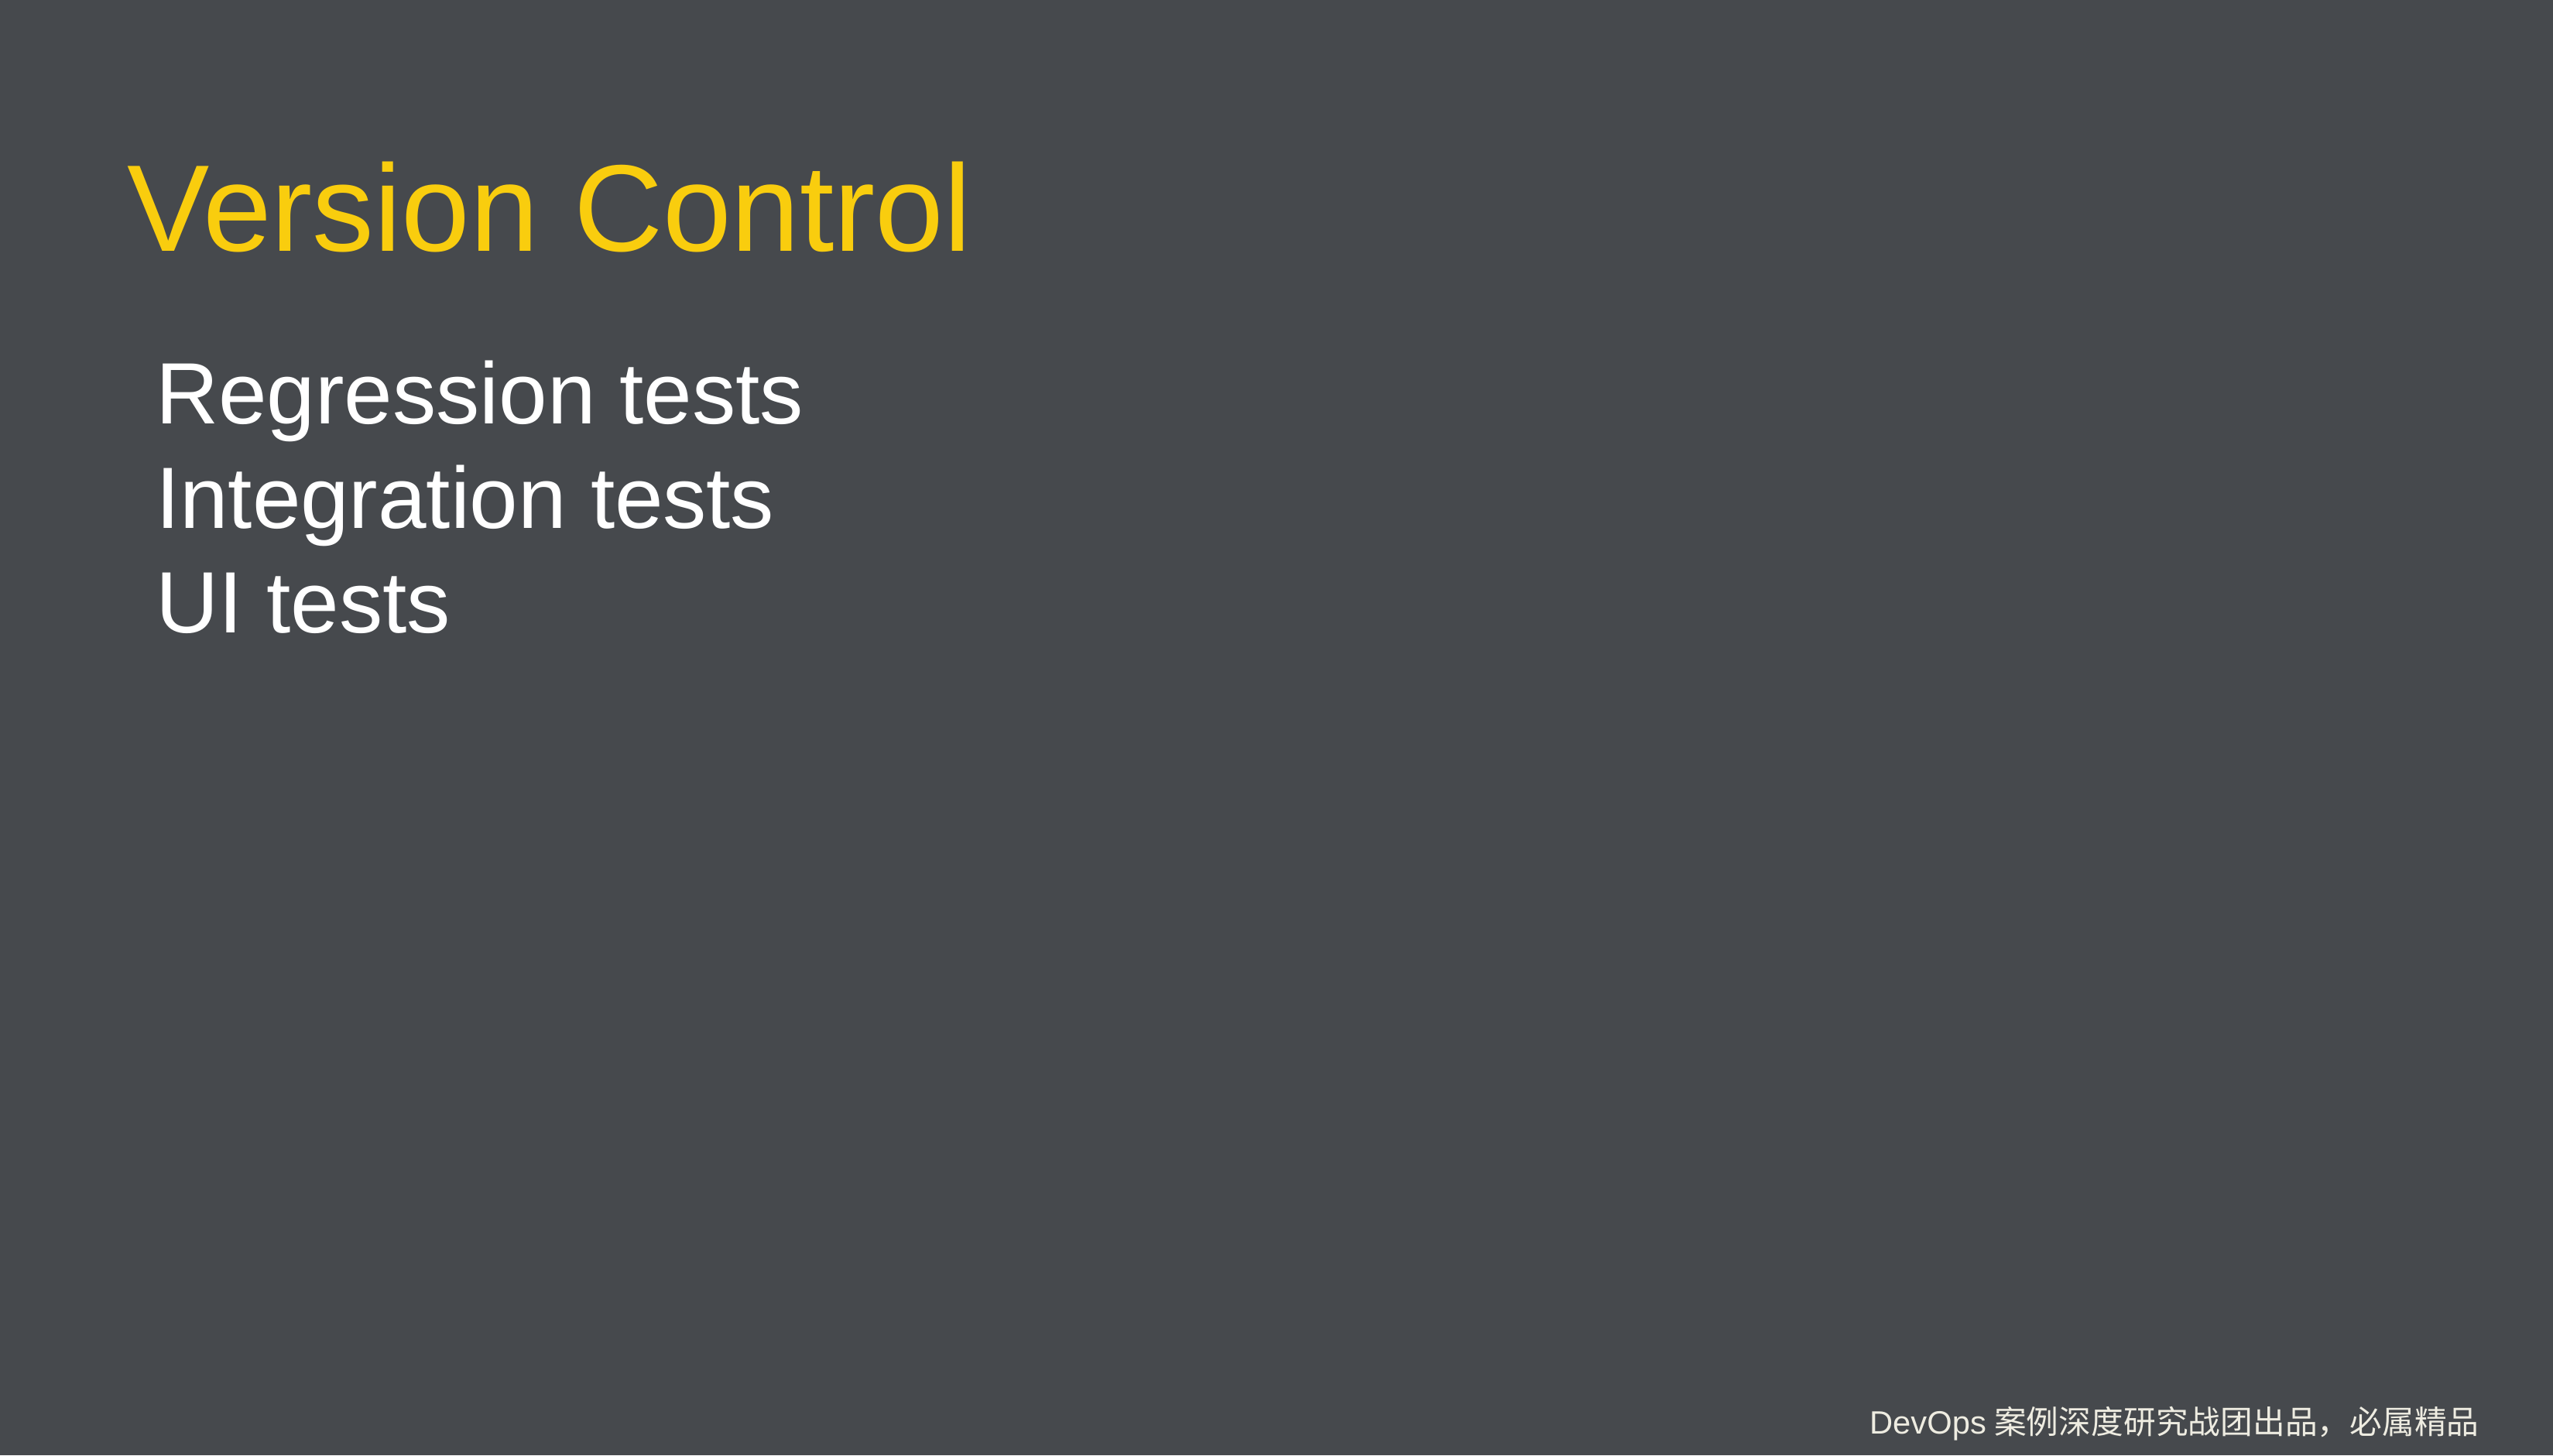

# Version Control
Regression tests
Integration tests
UI tests